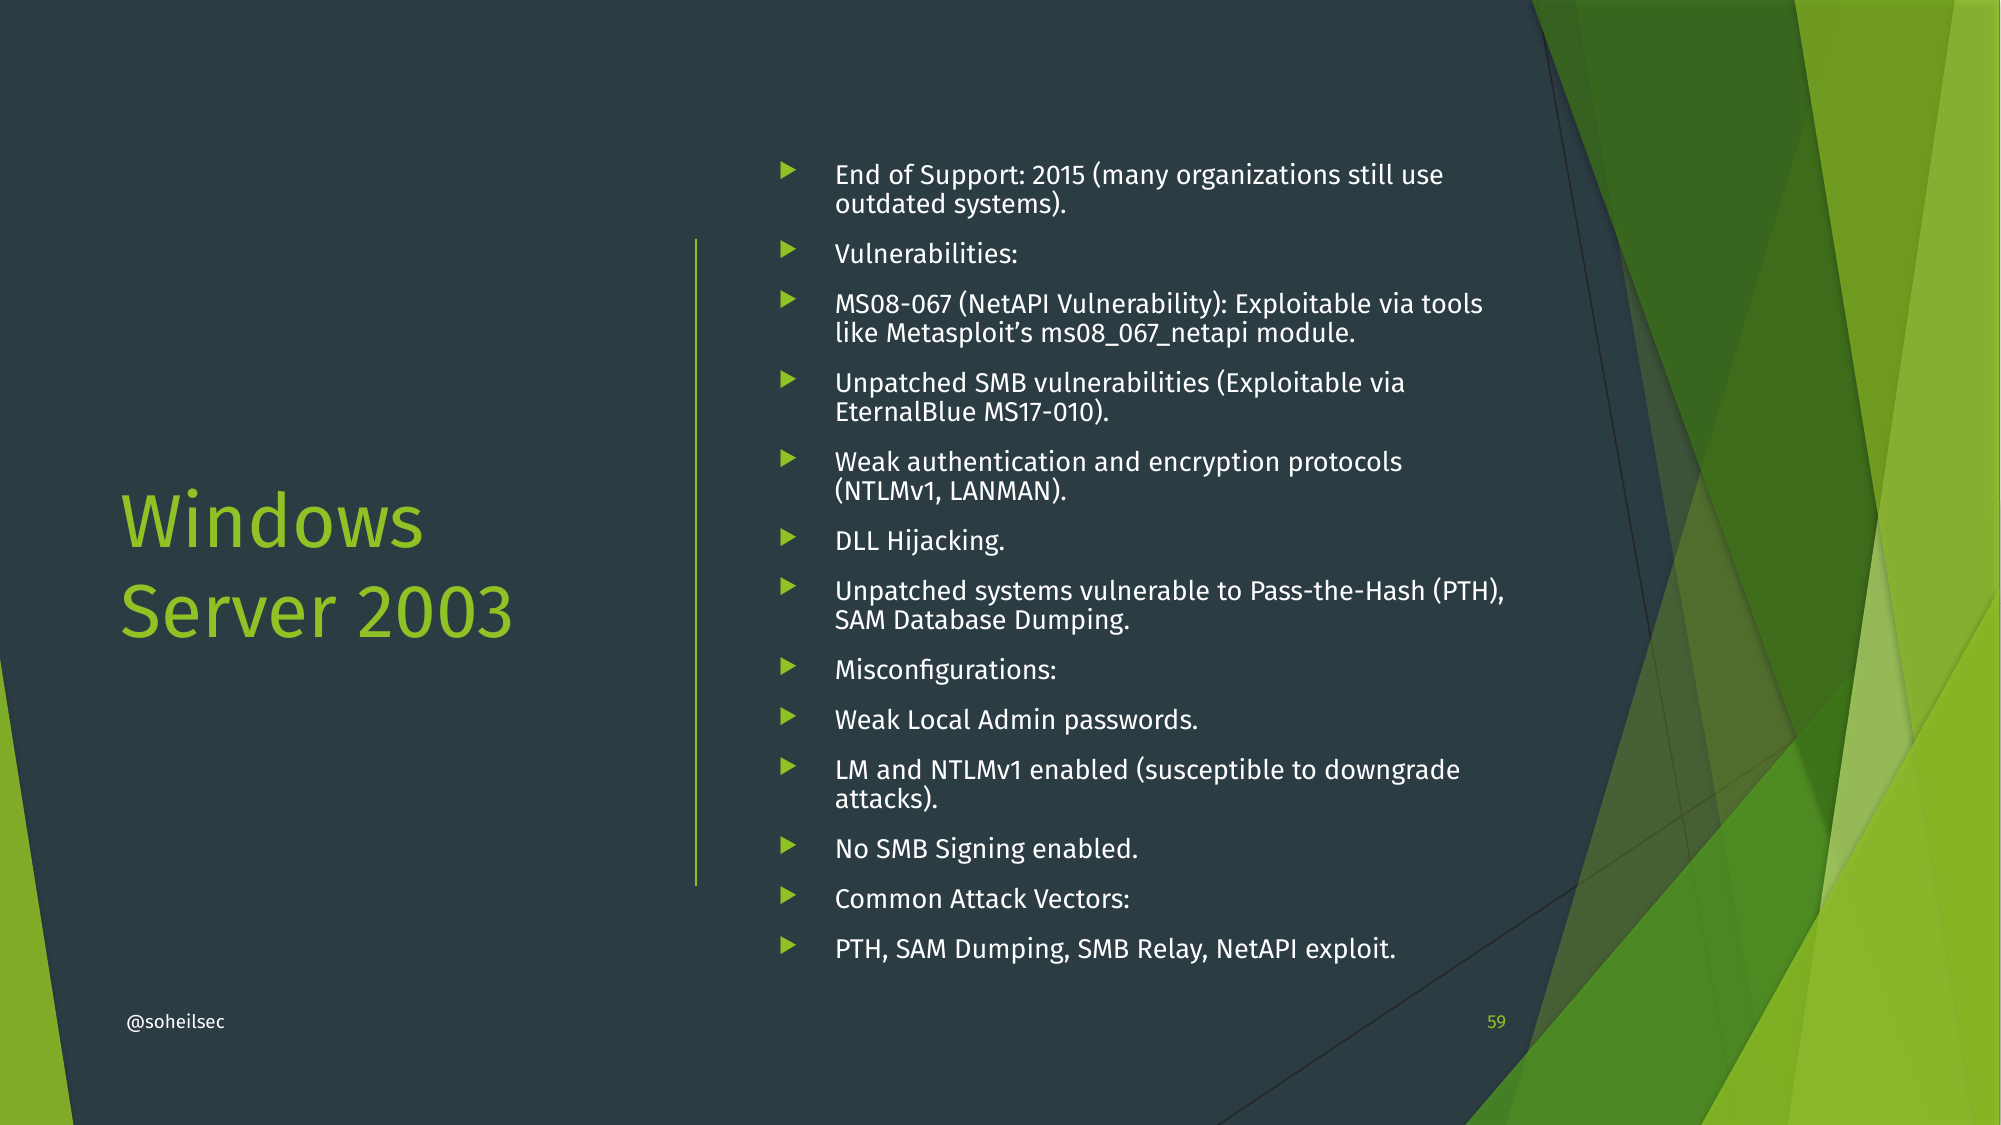

# Windows Server 2003
End of Support: 2015 (many organizations still use outdated systems).
Vulnerabilities:
MS08-067 (NetAPI Vulnerability): Exploitable via tools like Metasploit’s ms08_067_netapi module.
Unpatched SMB vulnerabilities (Exploitable via EternalBlue MS17-010).
Weak authentication and encryption protocols (NTLMv1, LANMAN).
DLL Hijacking.
Unpatched systems vulnerable to Pass-the-Hash (PTH), SAM Database Dumping.
Misconfigurations:
Weak Local Admin passwords.
LM and NTLMv1 enabled (susceptible to downgrade attacks).
No SMB Signing enabled.
Common Attack Vectors:
PTH, SAM Dumping, SMB Relay, NetAPI exploit.
@soheilsec
59